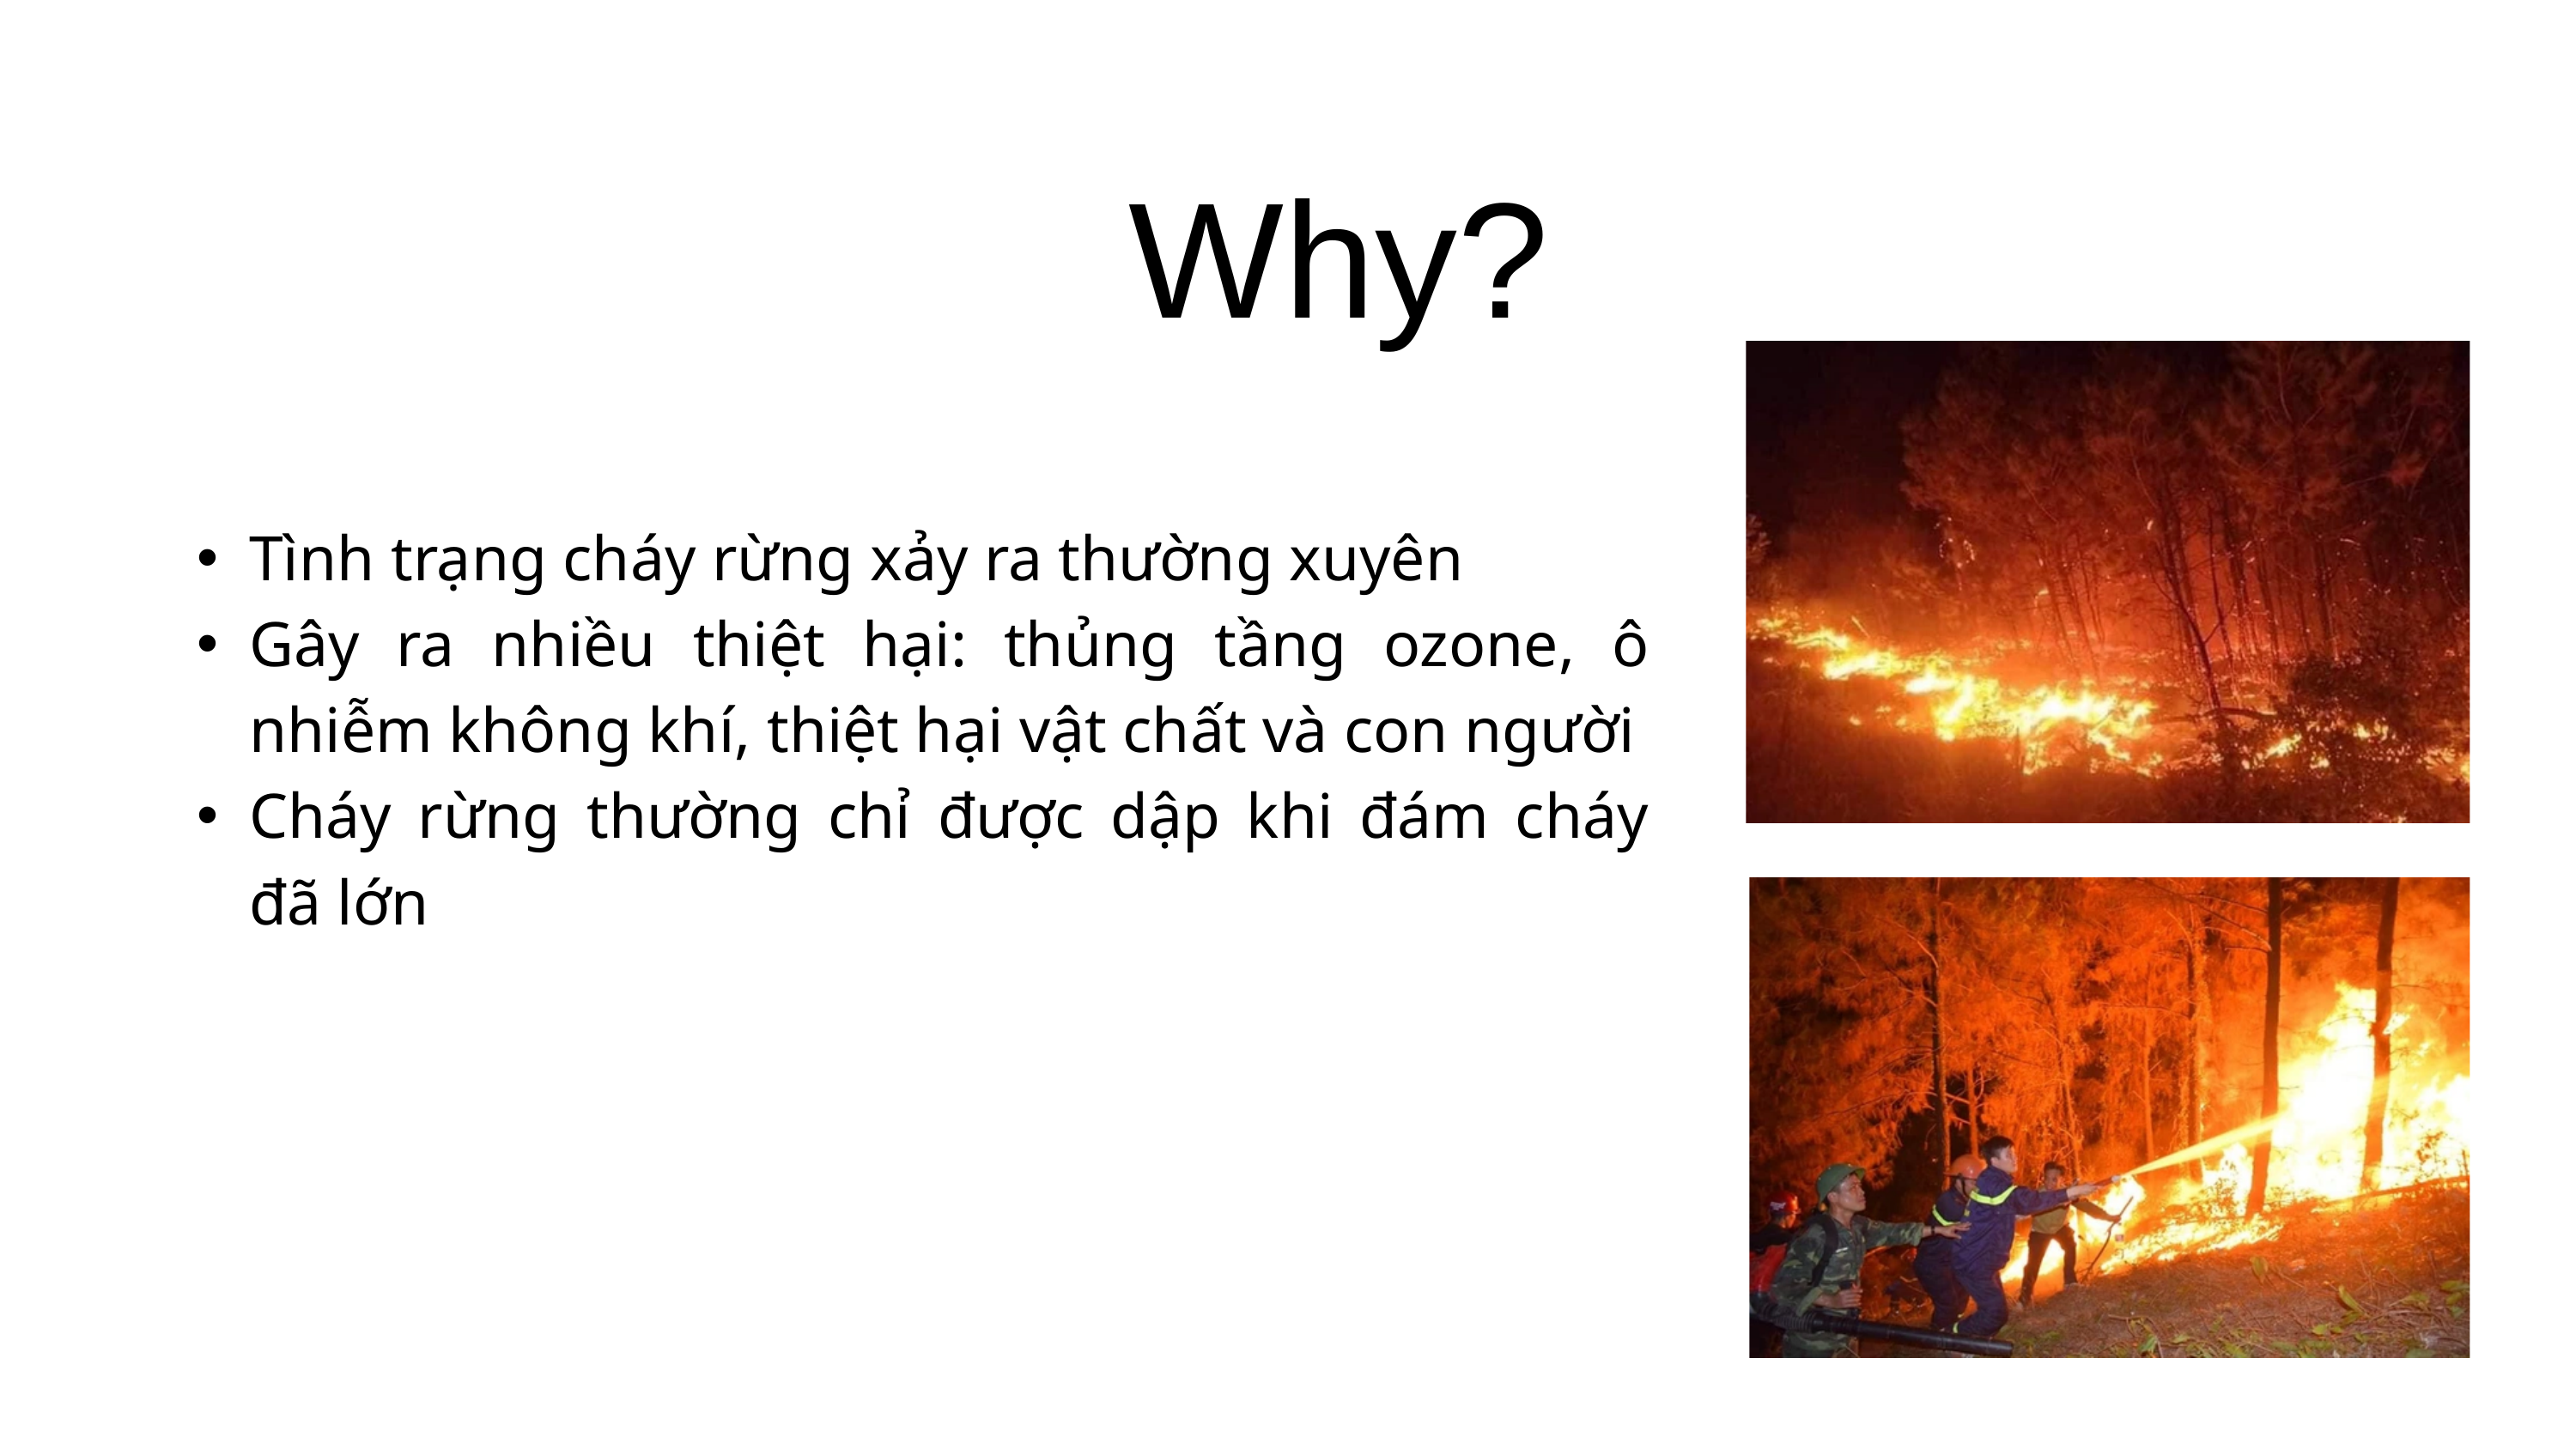

Why?

Tình trạng cháy rừng xảy ra thường xuyên
Gây ra nhiều thiệt hại: thủng tầng ozone, ô nhiễm không khí, thiệt hại vật chất và con người
Cháy rừng thường chỉ được dập khi đám cháy đã lớn